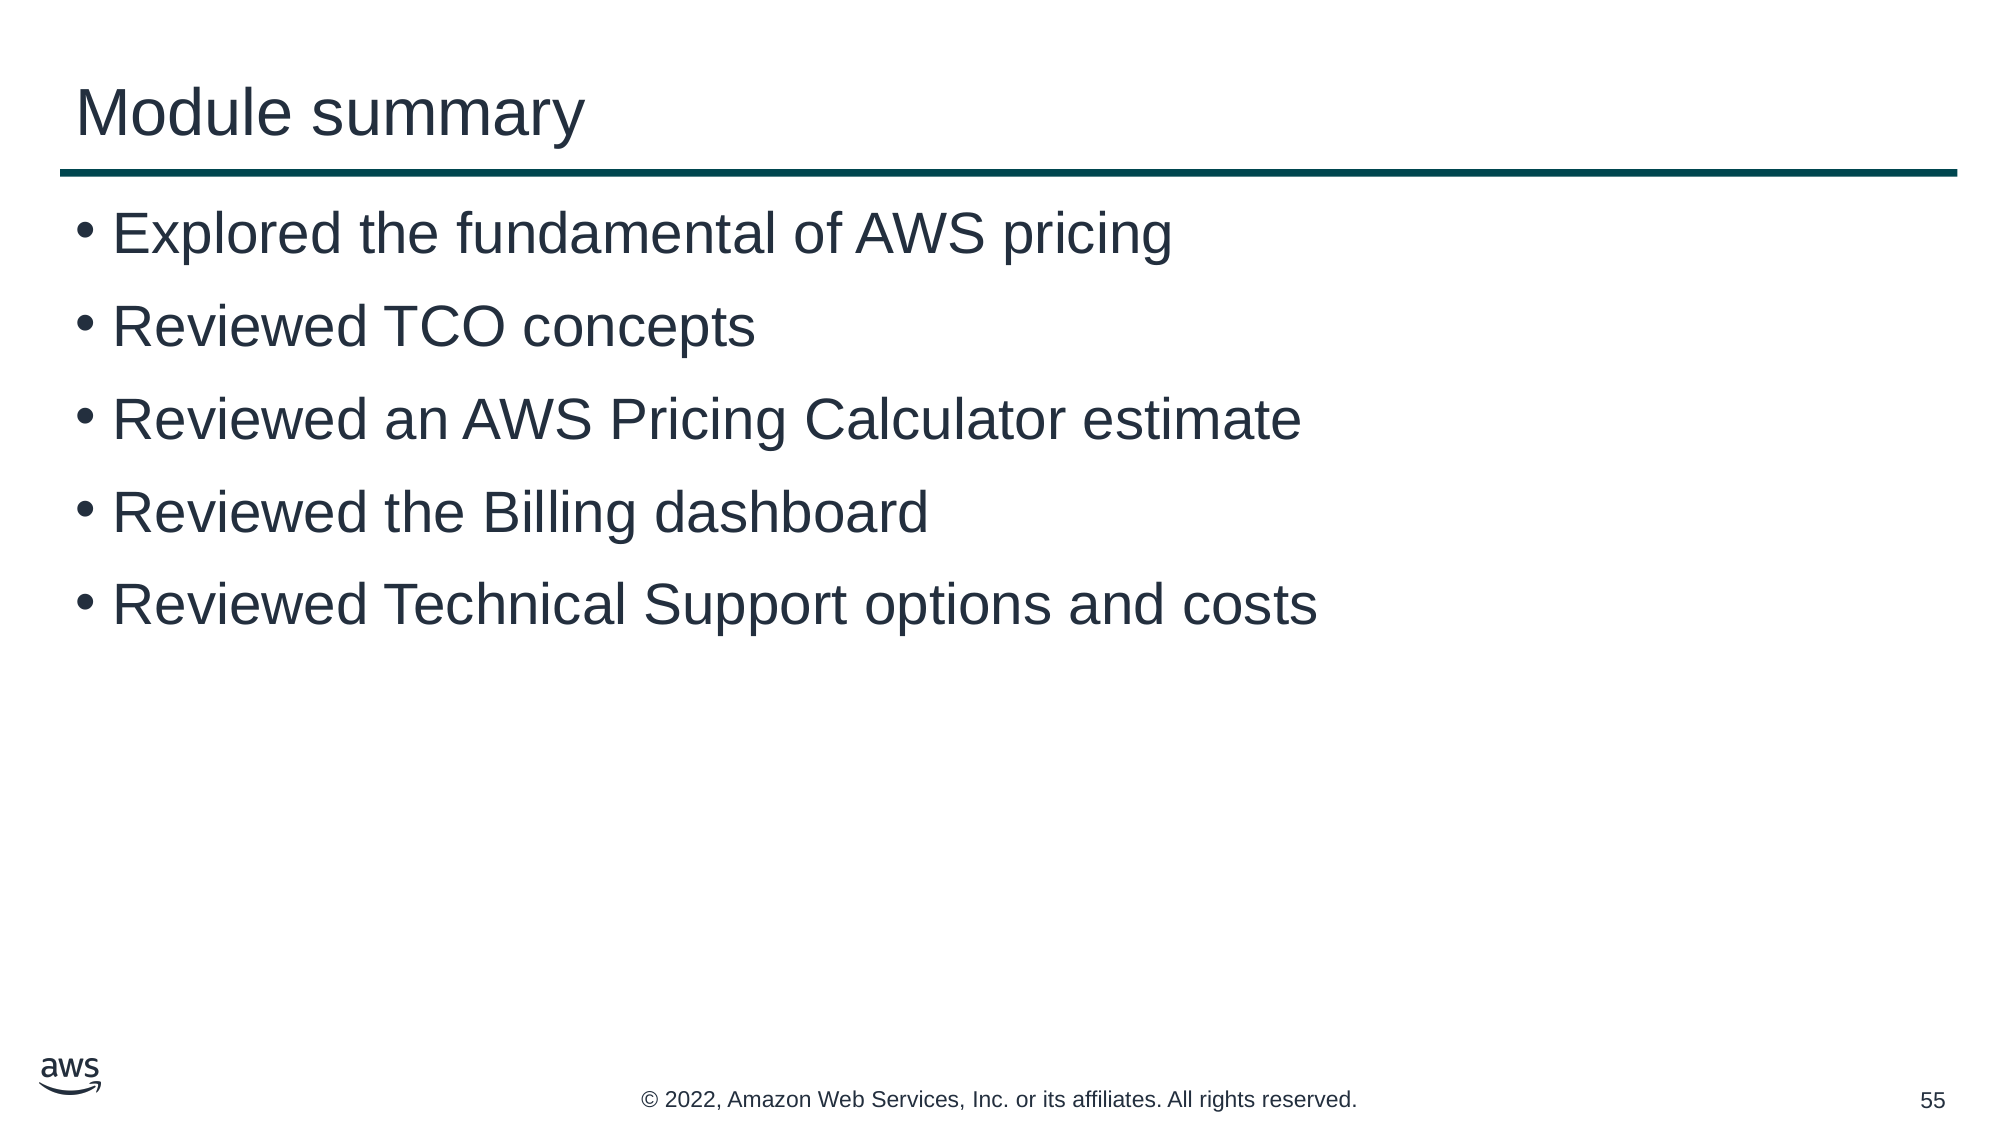

# Module summary
Explored the fundamental of AWS pricing
Reviewed TCO concepts
Reviewed an AWS Pricing Calculator estimate
Reviewed the Billing dashboard
Reviewed Technical Support options and costs
55